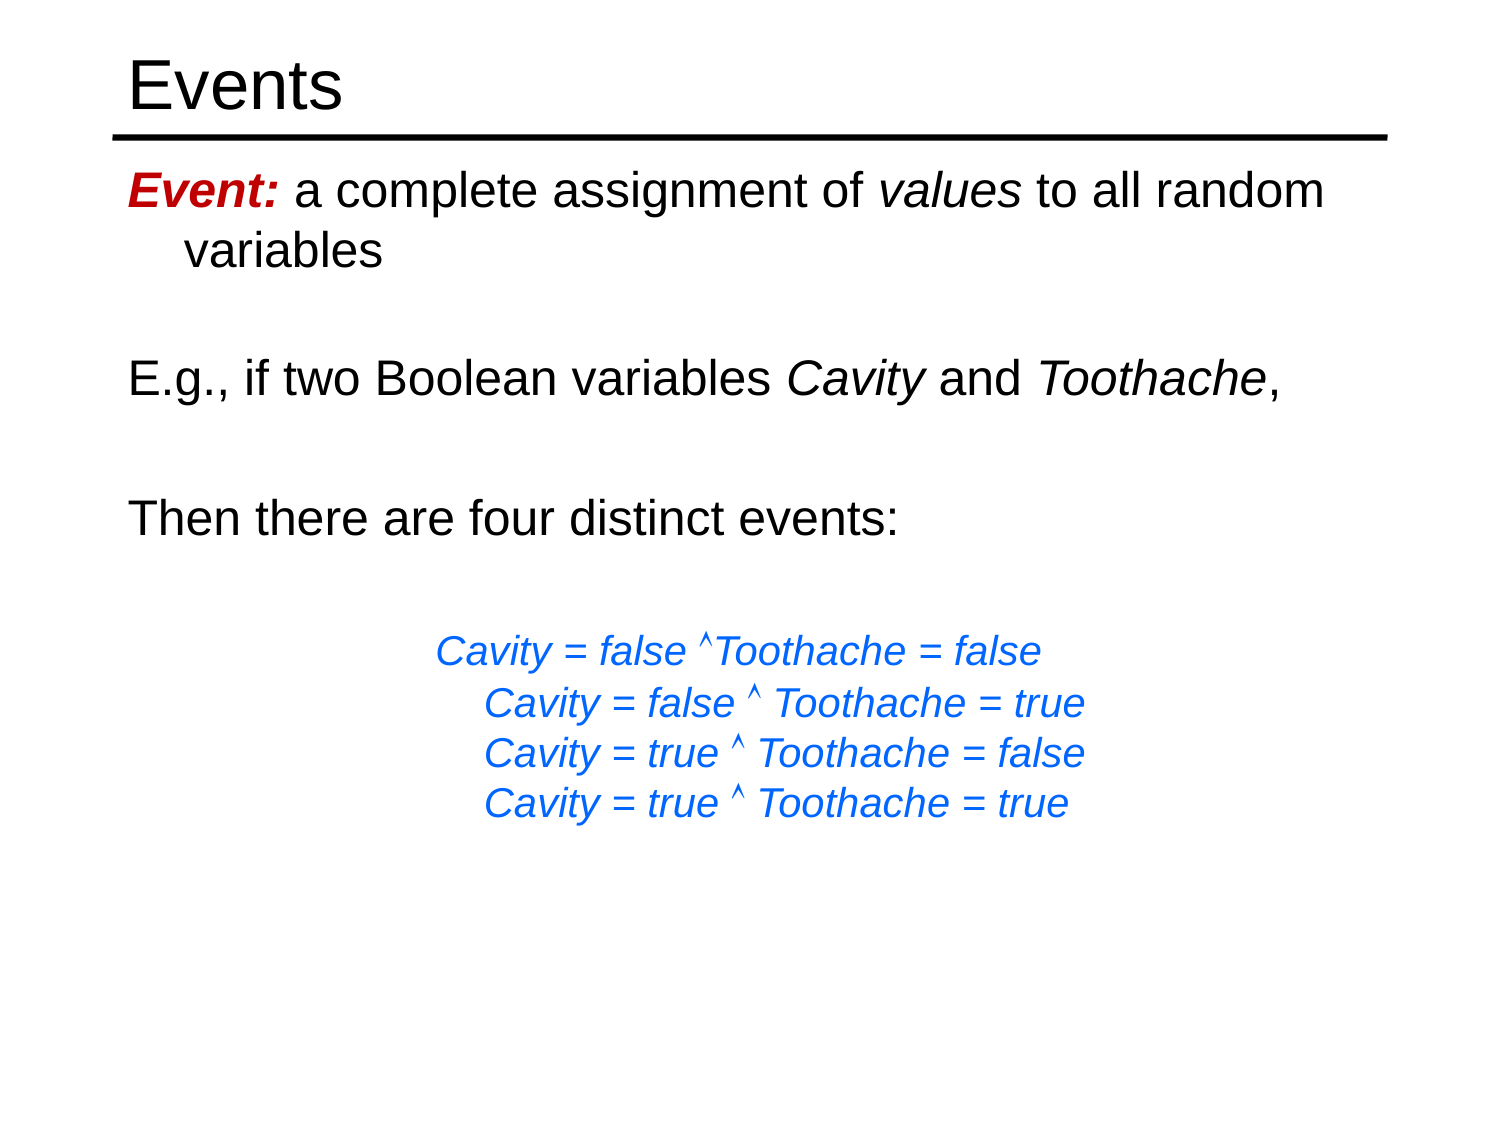

# Events
Event: a complete assignment of values to all random variables

E.g., if two Boolean variables Cavity and Toothache,

Then there are four distinct events:
                      Cavity = false ∧Toothache = false
		Cavity = false ∧ Toothache = true
		Cavity = true ∧ Toothache = false
		Cavity = true ∧ Toothache = true